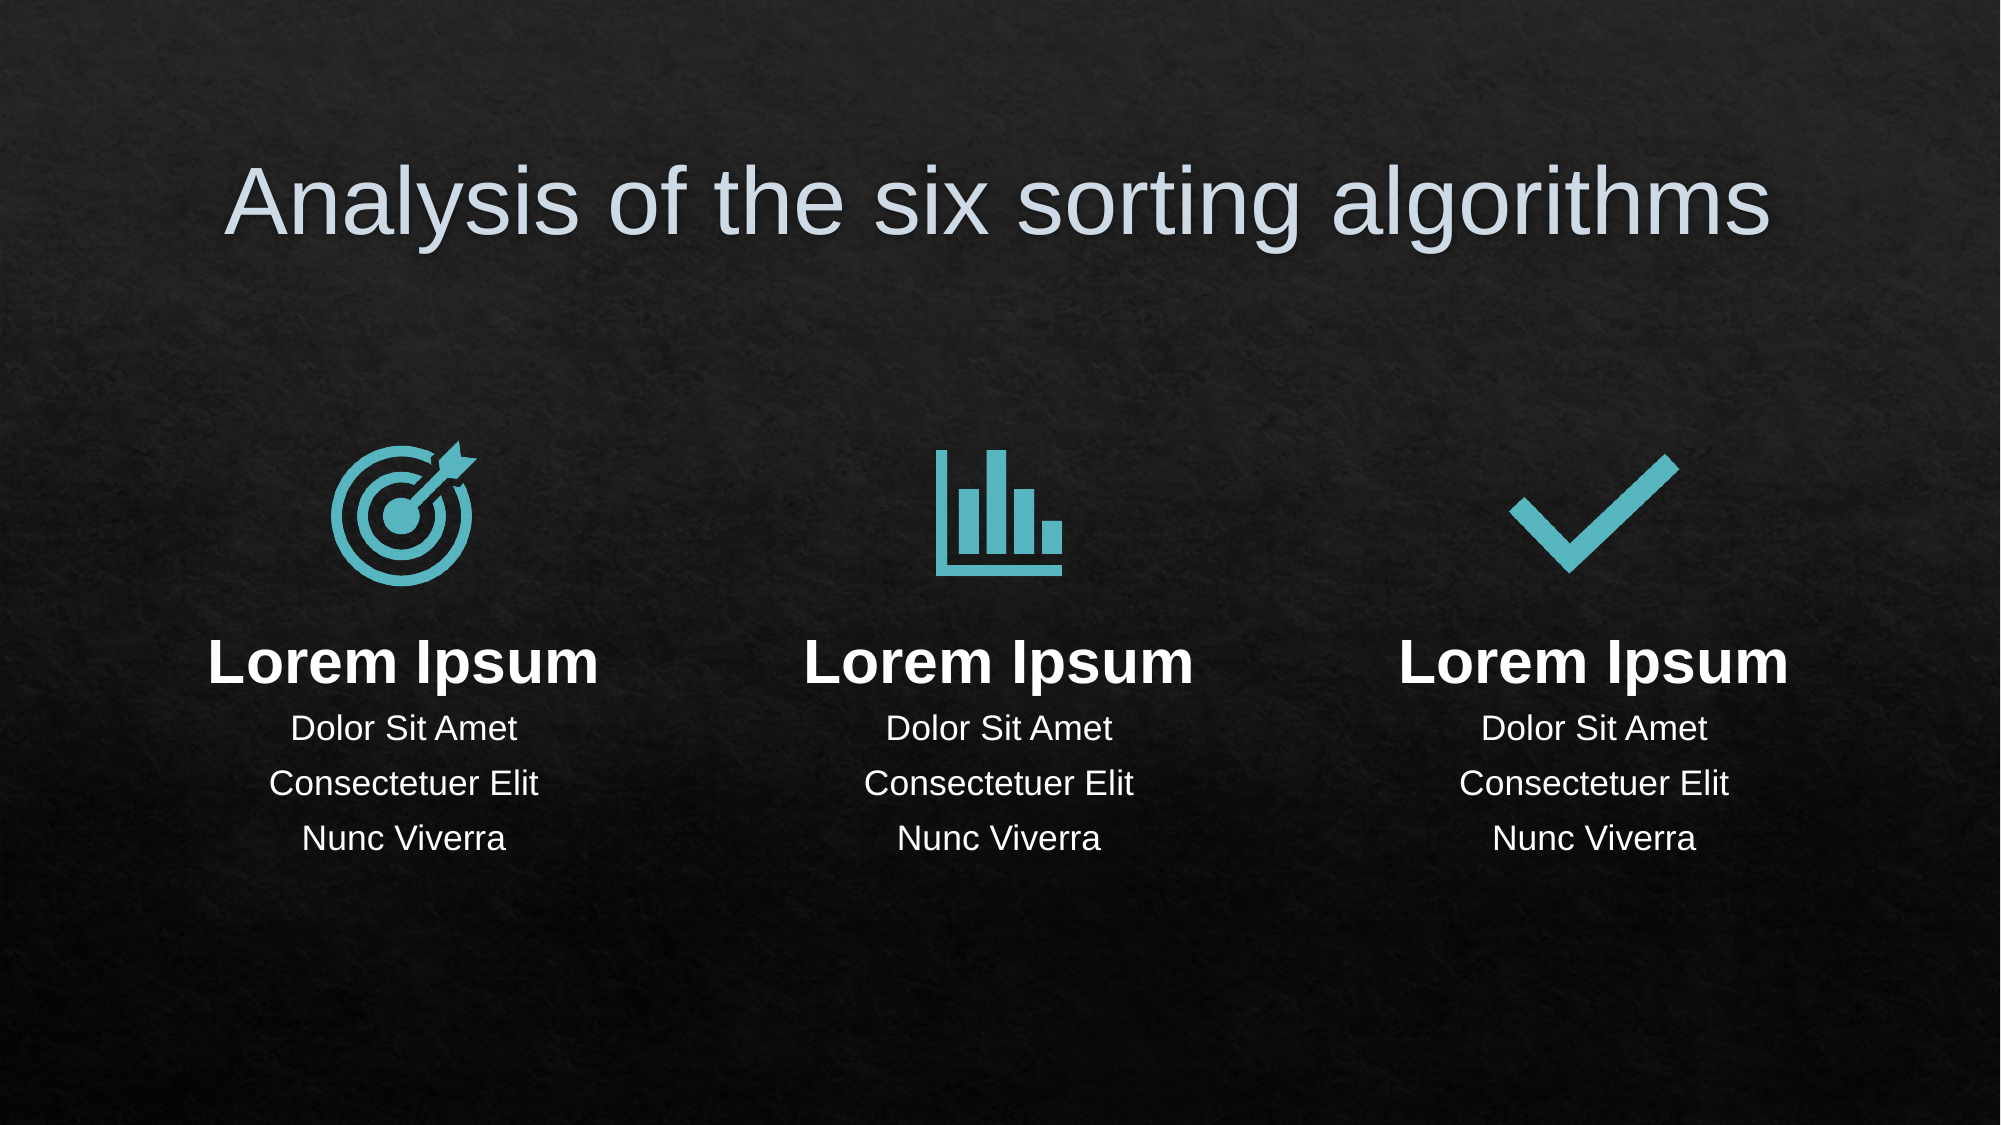

# Analysis of the six sorting algorithms
Lorem Ipsum
Dolor Sit Amet
Consectetuer Elit
Nunc Viverra
Lorem Ipsum
Dolor Sit Amet
Consectetuer Elit
Nunc Viverra
Lorem Ipsum
Dolor Sit Amet
Consectetuer Elit
Nunc Viverra